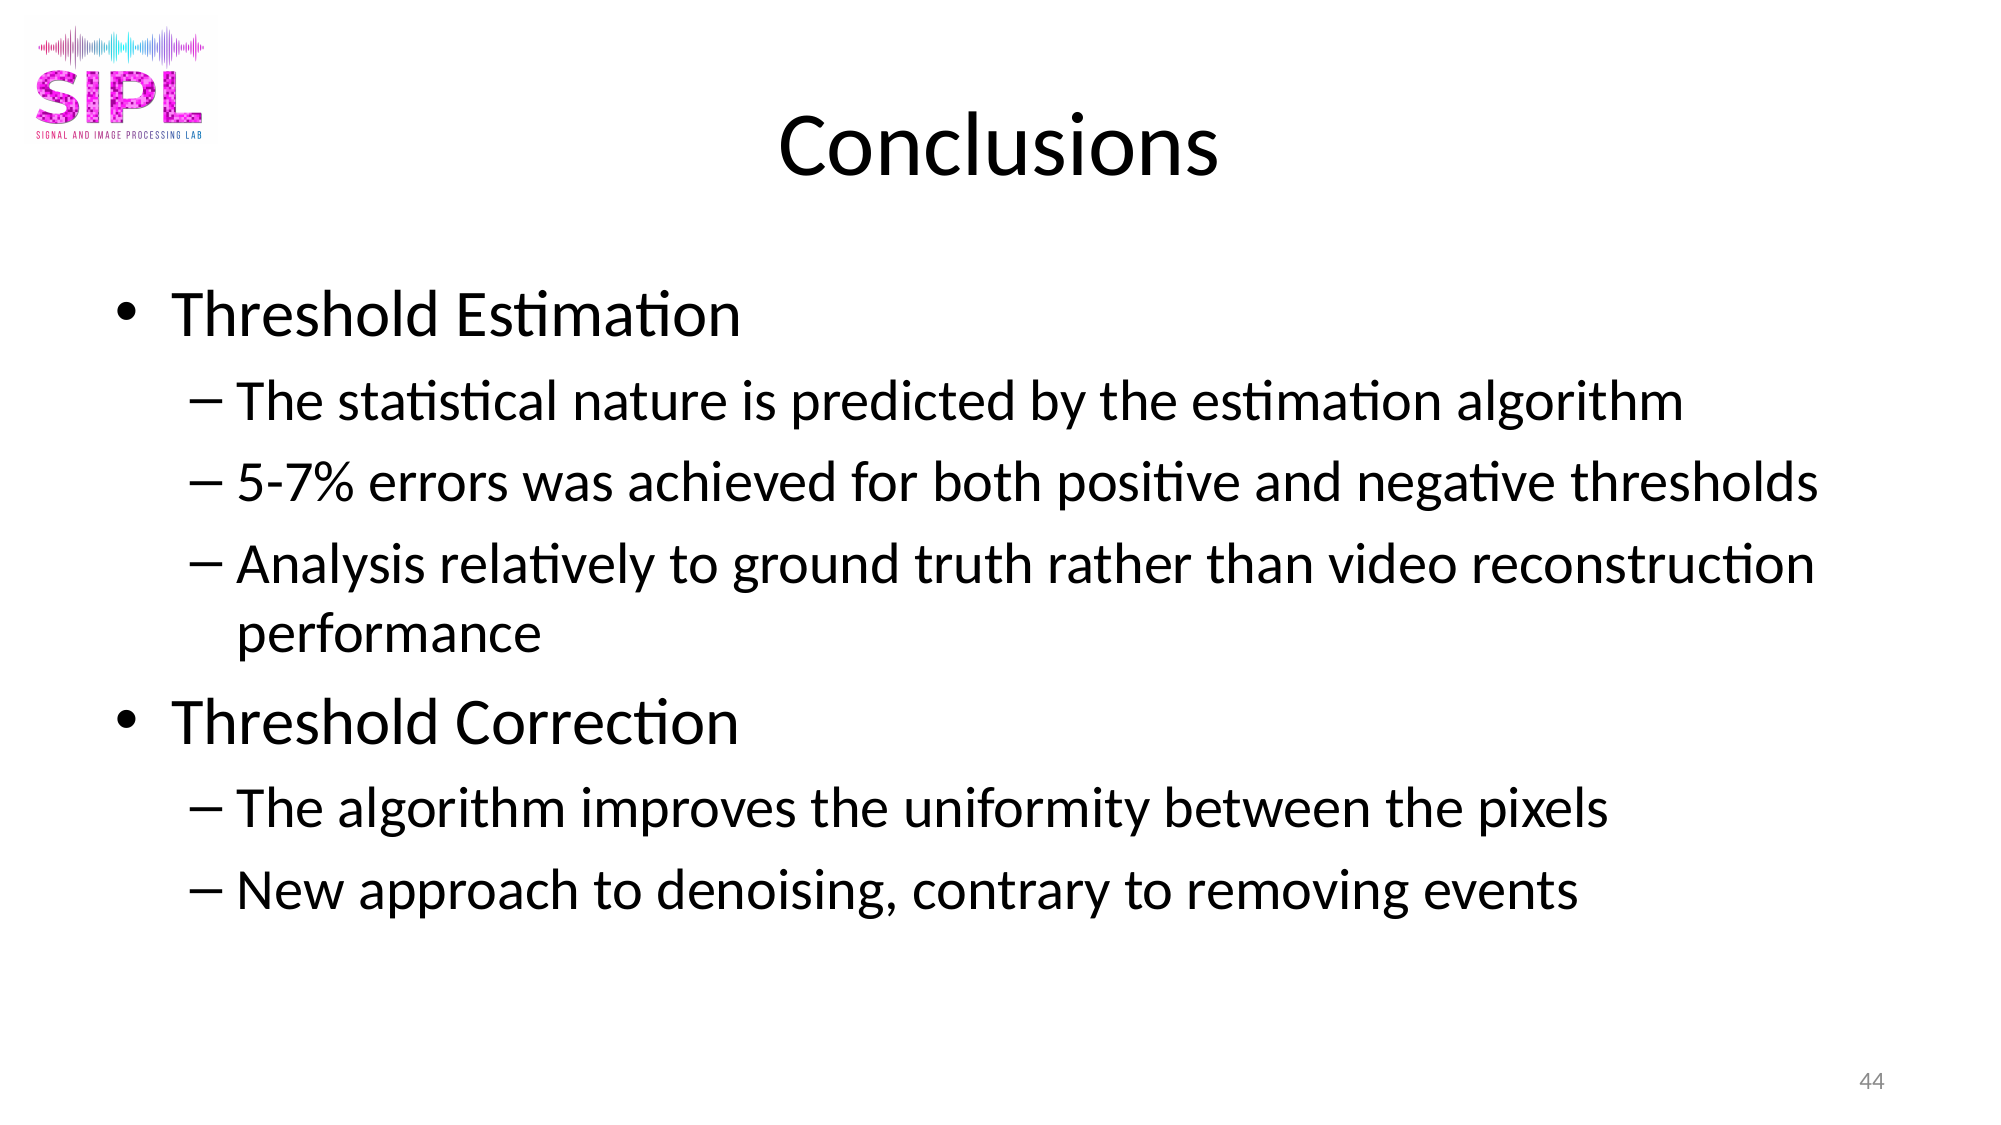

# Conclusions
Threshold Estimation
The statistical nature is predicted by the estimation algorithm
5-7% errors was achieved for both positive and negative thresholds
Analysis relatively to ground truth rather than video reconstruction performance
Threshold Correction
The algorithm improves the uniformity between the pixels
New approach to denoising, contrary to removing events
44